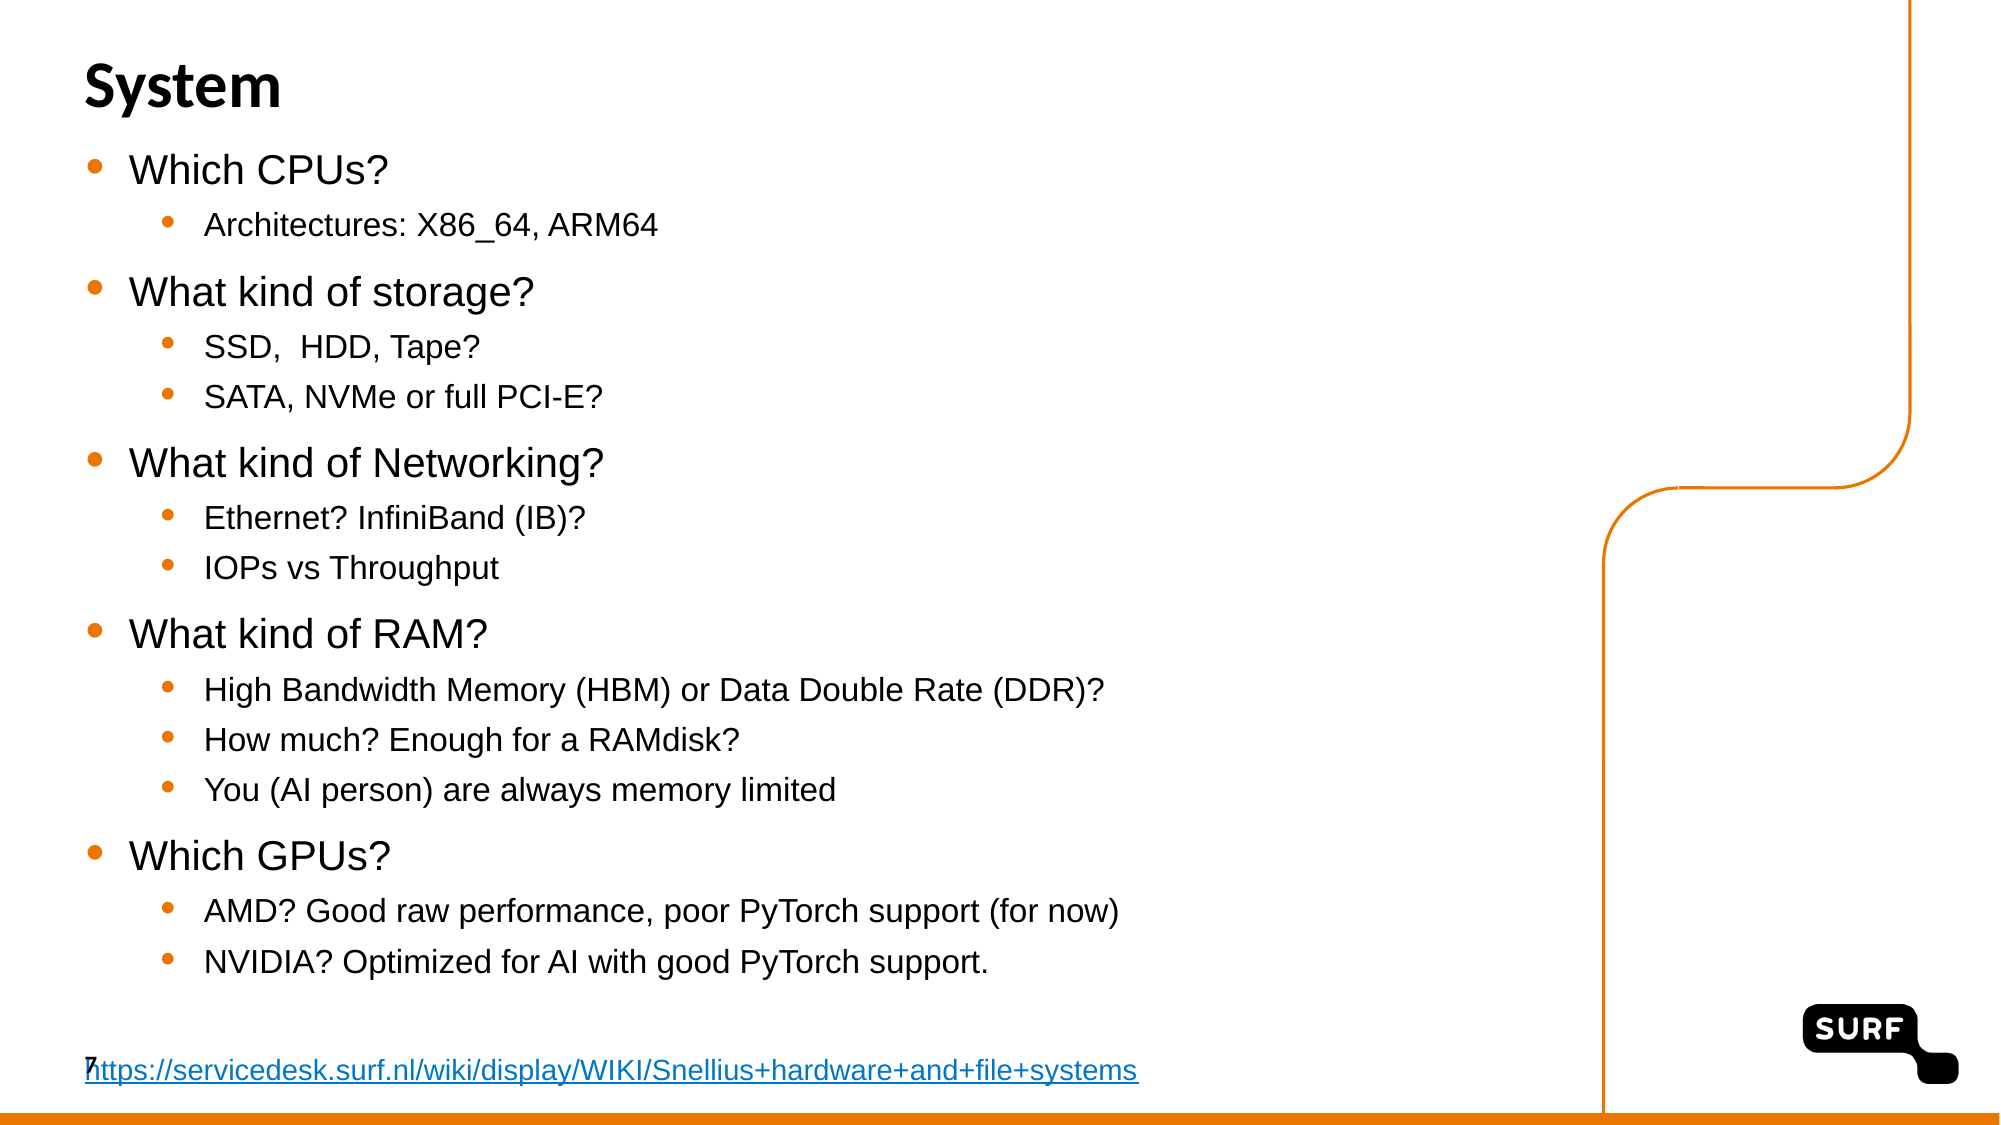

# System
Which CPUs?
Architectures: X86_64, ARM64
What kind of storage?
SSD,  HDD, Tape?
SATA, NVMe or full PCI-E?
What kind of Networking?
Ethernet? InfiniBand (IB)?
IOPs vs Throughput
What kind of RAM?
High Bandwidth Memory (HBM) or Data Double Rate (DDR)?
How much? Enough for a RAMdisk?
You (AI person) are always memory limited
Which GPUs?
AMD? Good raw performance, poor PyTorch support (for now)
NVIDIA? Optimized for AI with good PyTorch support.

https://servicedesk.surf.nl/wiki/display/WIKI/Snellius+hardware+and+file+systems

7